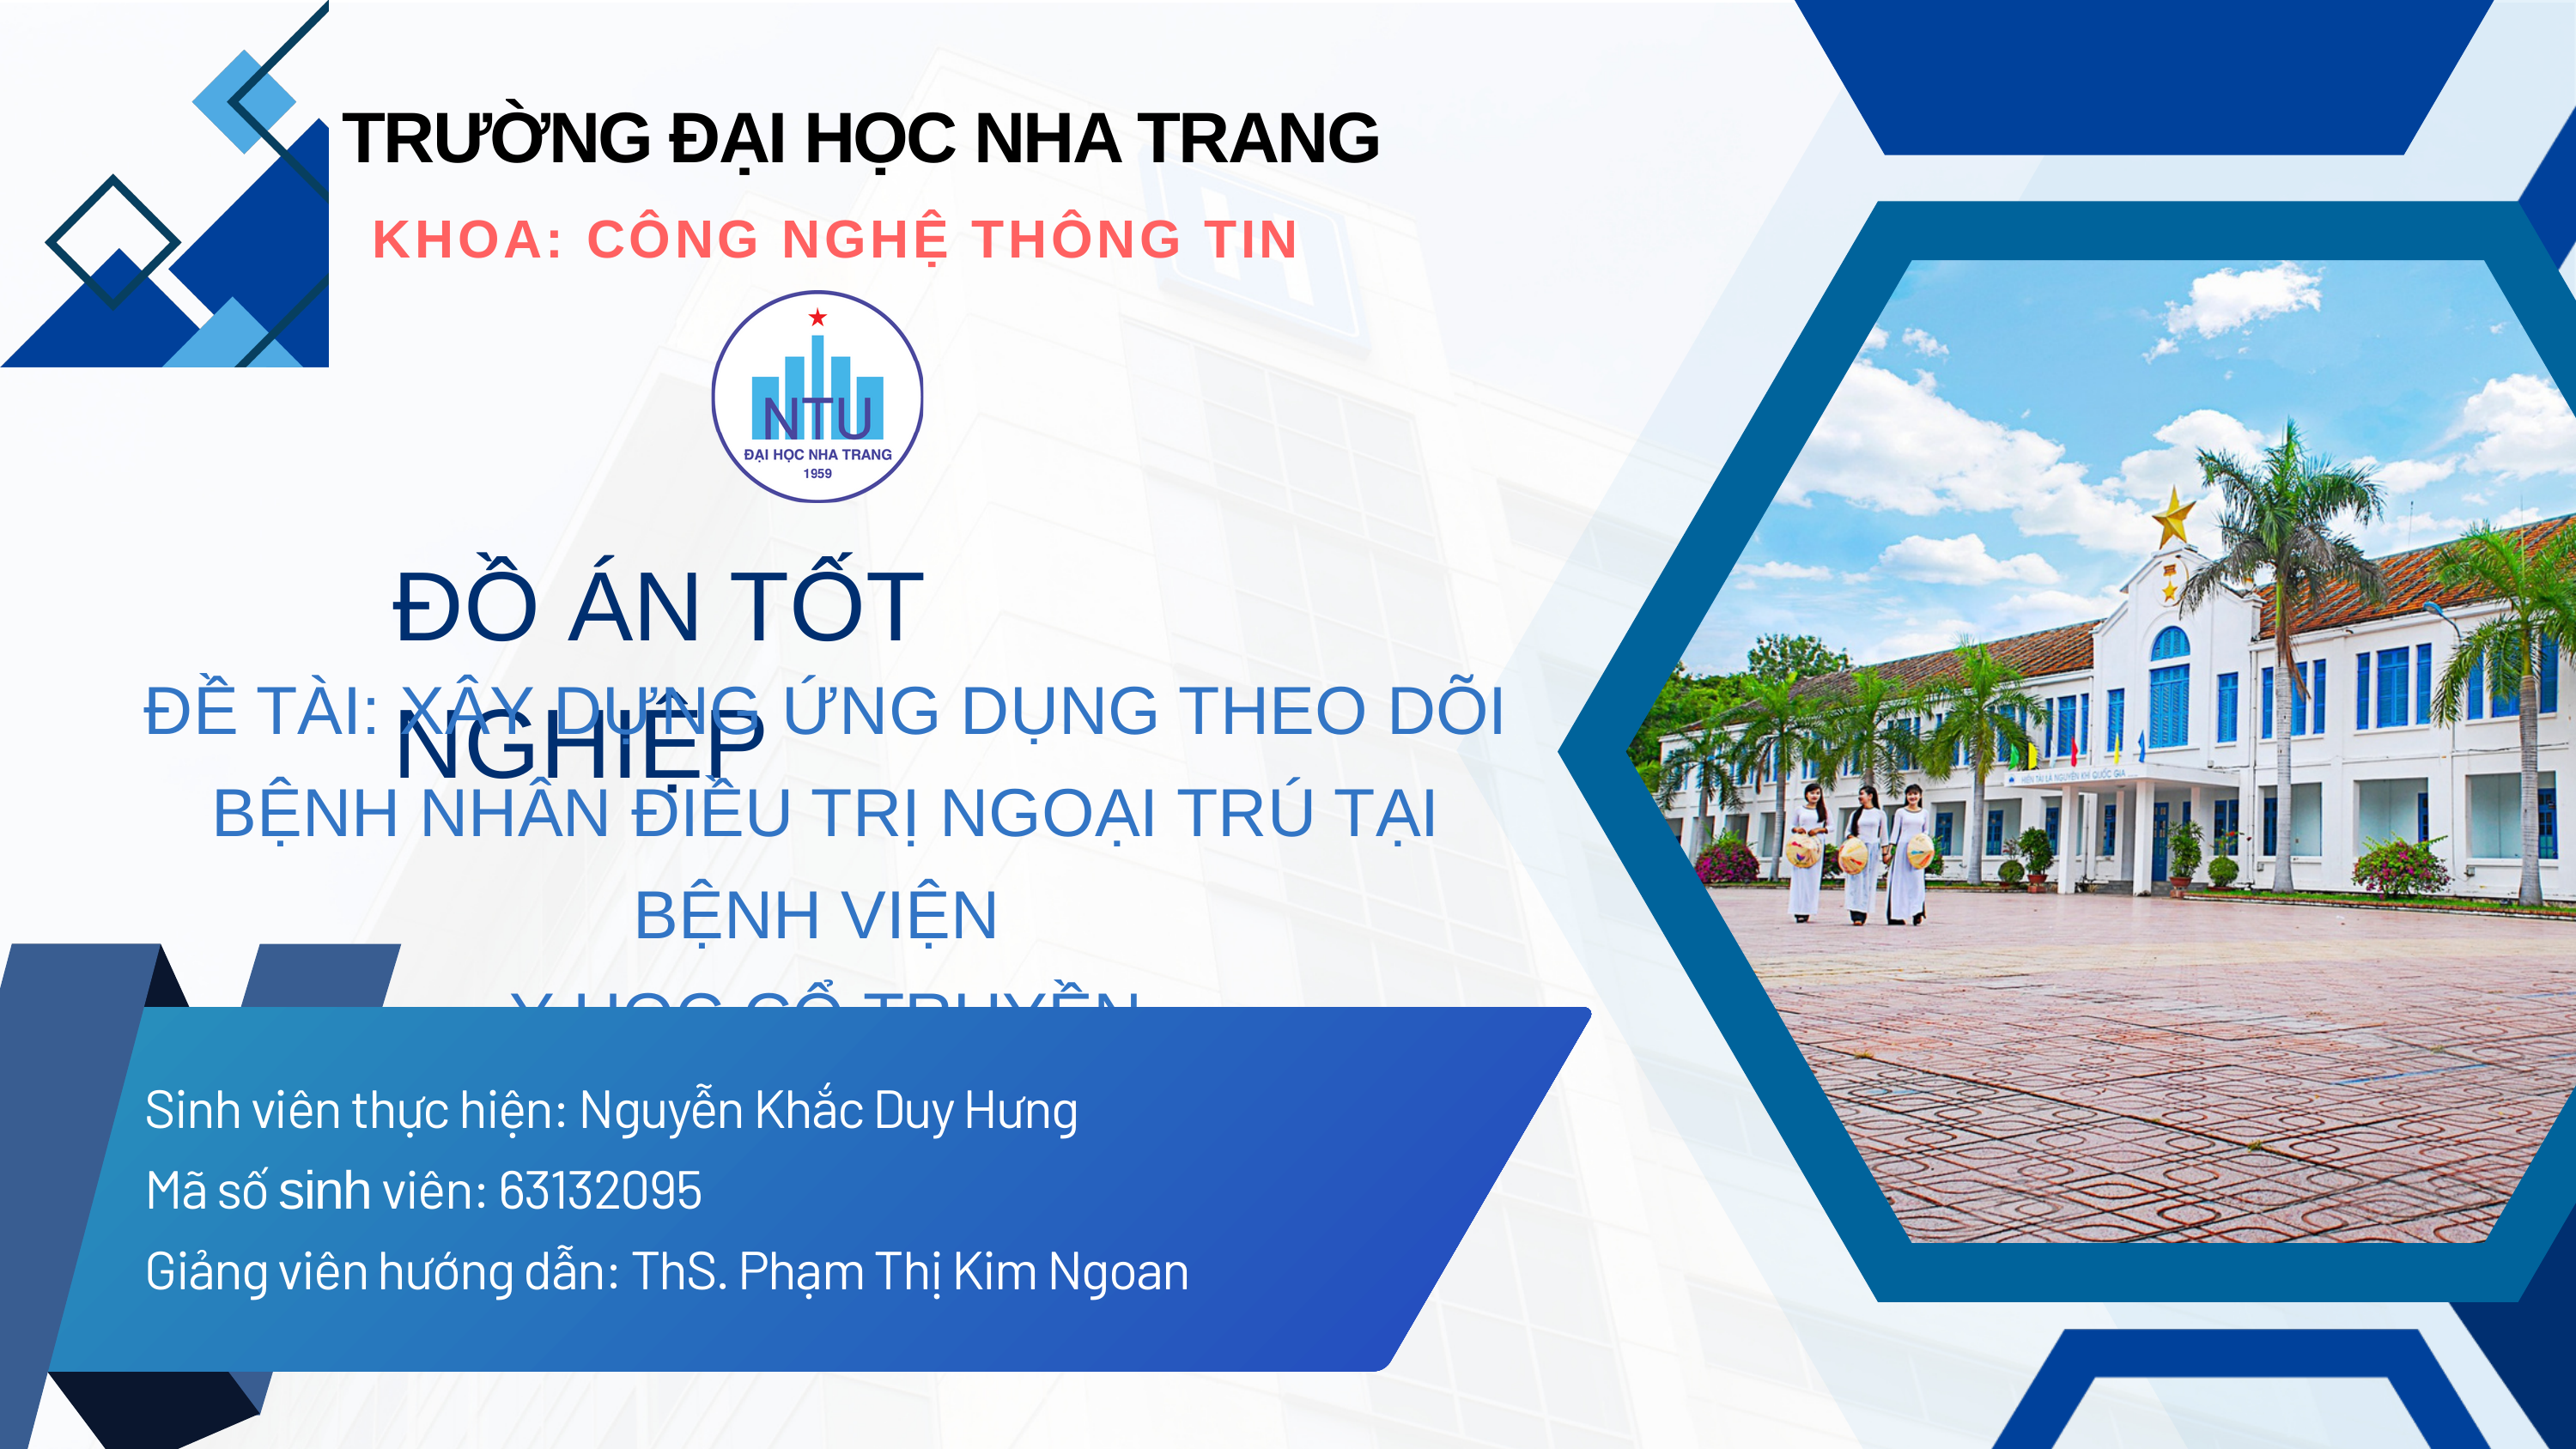

TRƯỜNG ĐẠI HỌC NHA TRANG
KHOA: CÔNG NGHỆ THÔNG TIN

CHỨC NĂNG NHÓM NGƯỜI DÙNG
4

1
GIỚI THIỆU ĐỀ TÀI

ĐỒ ÁN TỐT NGHIỆP
ĐỀ TÀI: XÂY DỰNG ỨNG DỤNG THEO DÕI BỆNH NHÂN ĐIỀU TRỊ NGOẠI TRÚ TẠI BỆNH VIỆN
Y HỌC CỔ TRUYỀN

5
KẾT QUẢ CÀI ĐẶT

2
CƠ SỞ LÝ THUYẾT

Sinh viên thực hiện: Nguyễn Khắc Duy Hưng
Mã số sinh viên: 63132095
Giảng viên hướng dẫn: ThS. Phạm Thị Kim Ngoan

3
CƠ SỞ DỮ LIỆU

6
KẾT LUẬN